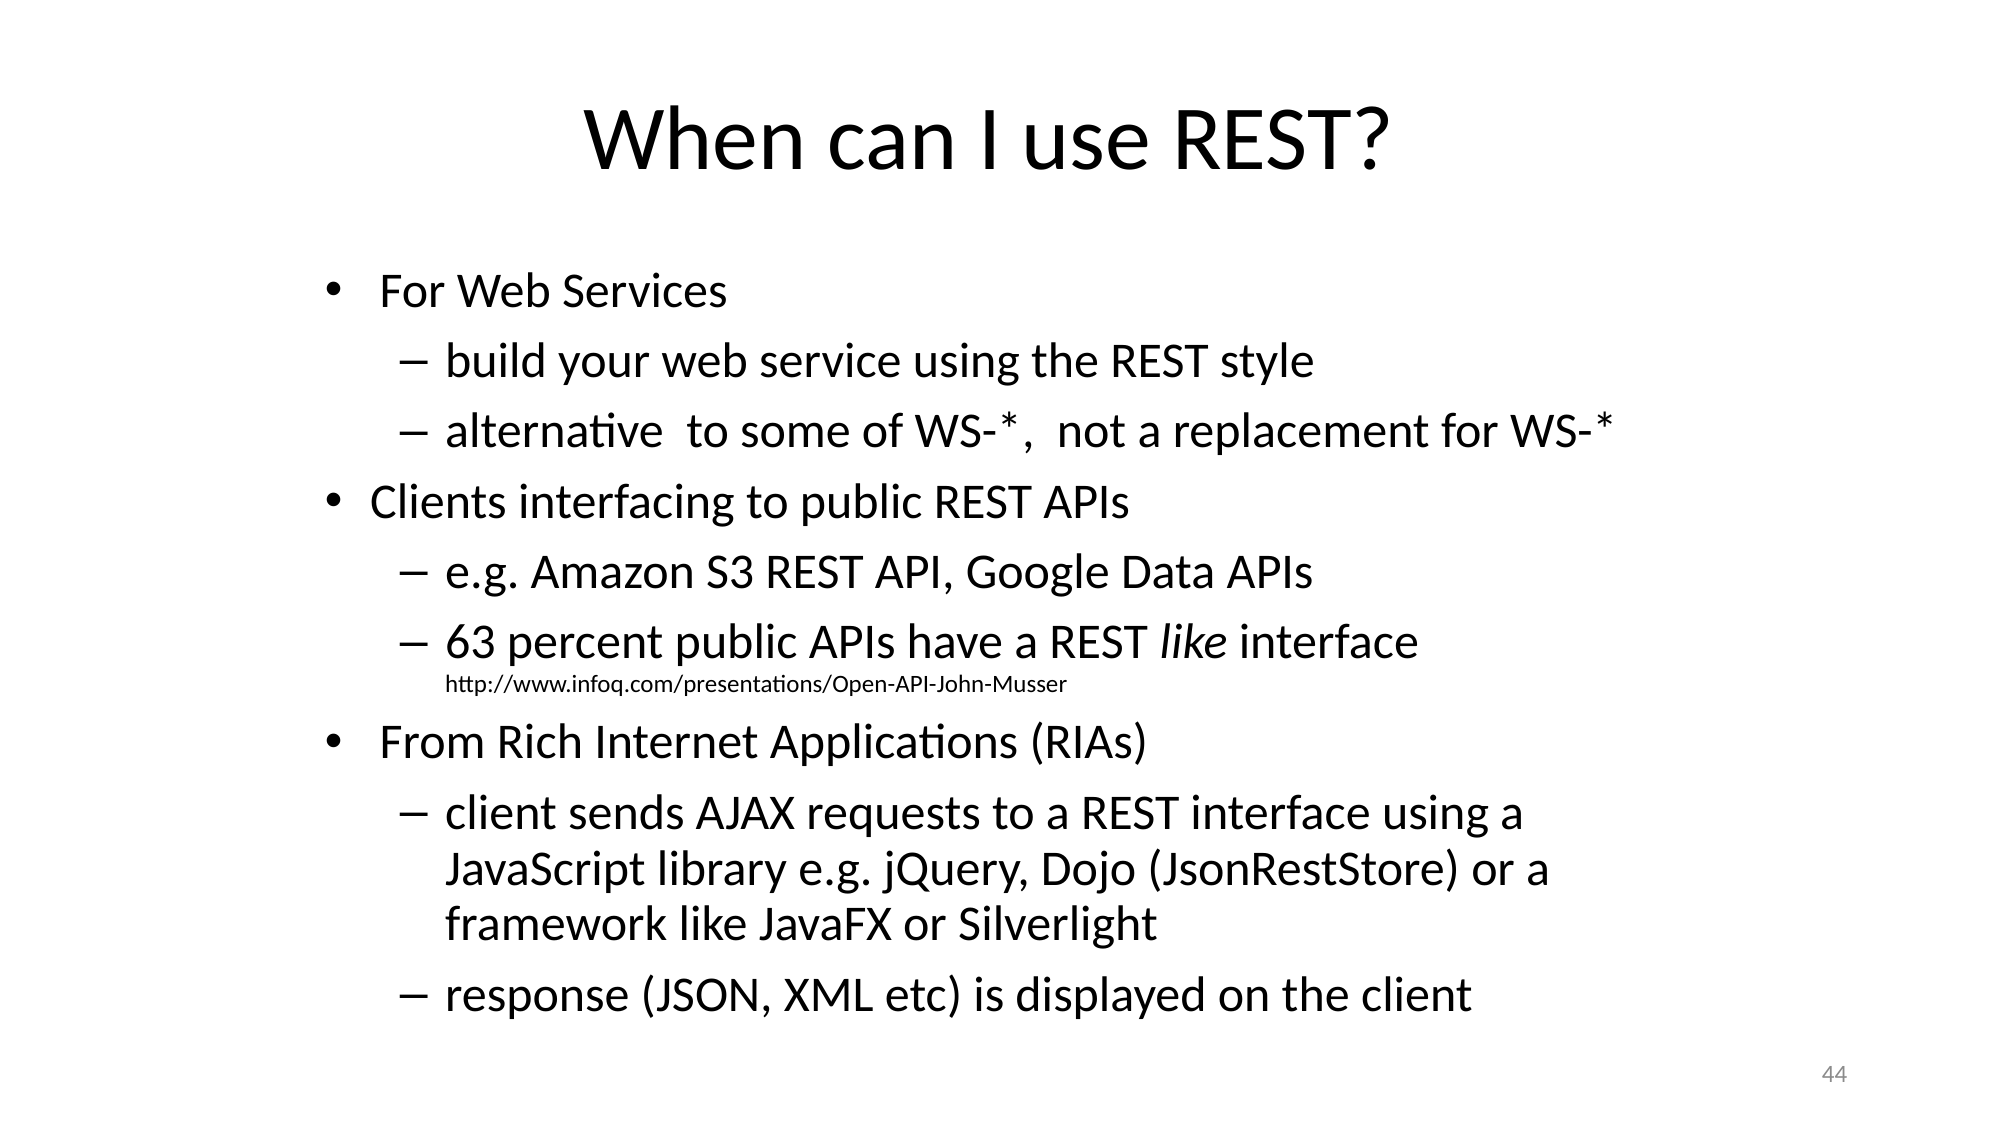

When can I use REST?
For Web Services
build your web service using the REST style
alternative  to some of WS-*,  not a replacement for WS-*
Clients interfacing to public REST APIs
e.g. Amazon S3 REST API, Google Data APIs
63 percent public APIs have a REST like interface http://www.infoq.com/presentations/Open-API-John-Musser
From Rich Internet Applications (RIAs)‏
client sends AJAX requests to a REST interface using a JavaScript library e.g. jQuery, Dojo (JsonRestStore) or a framework like JavaFX or Silverlight
response (JSON, XML etc) is displayed on the client

44